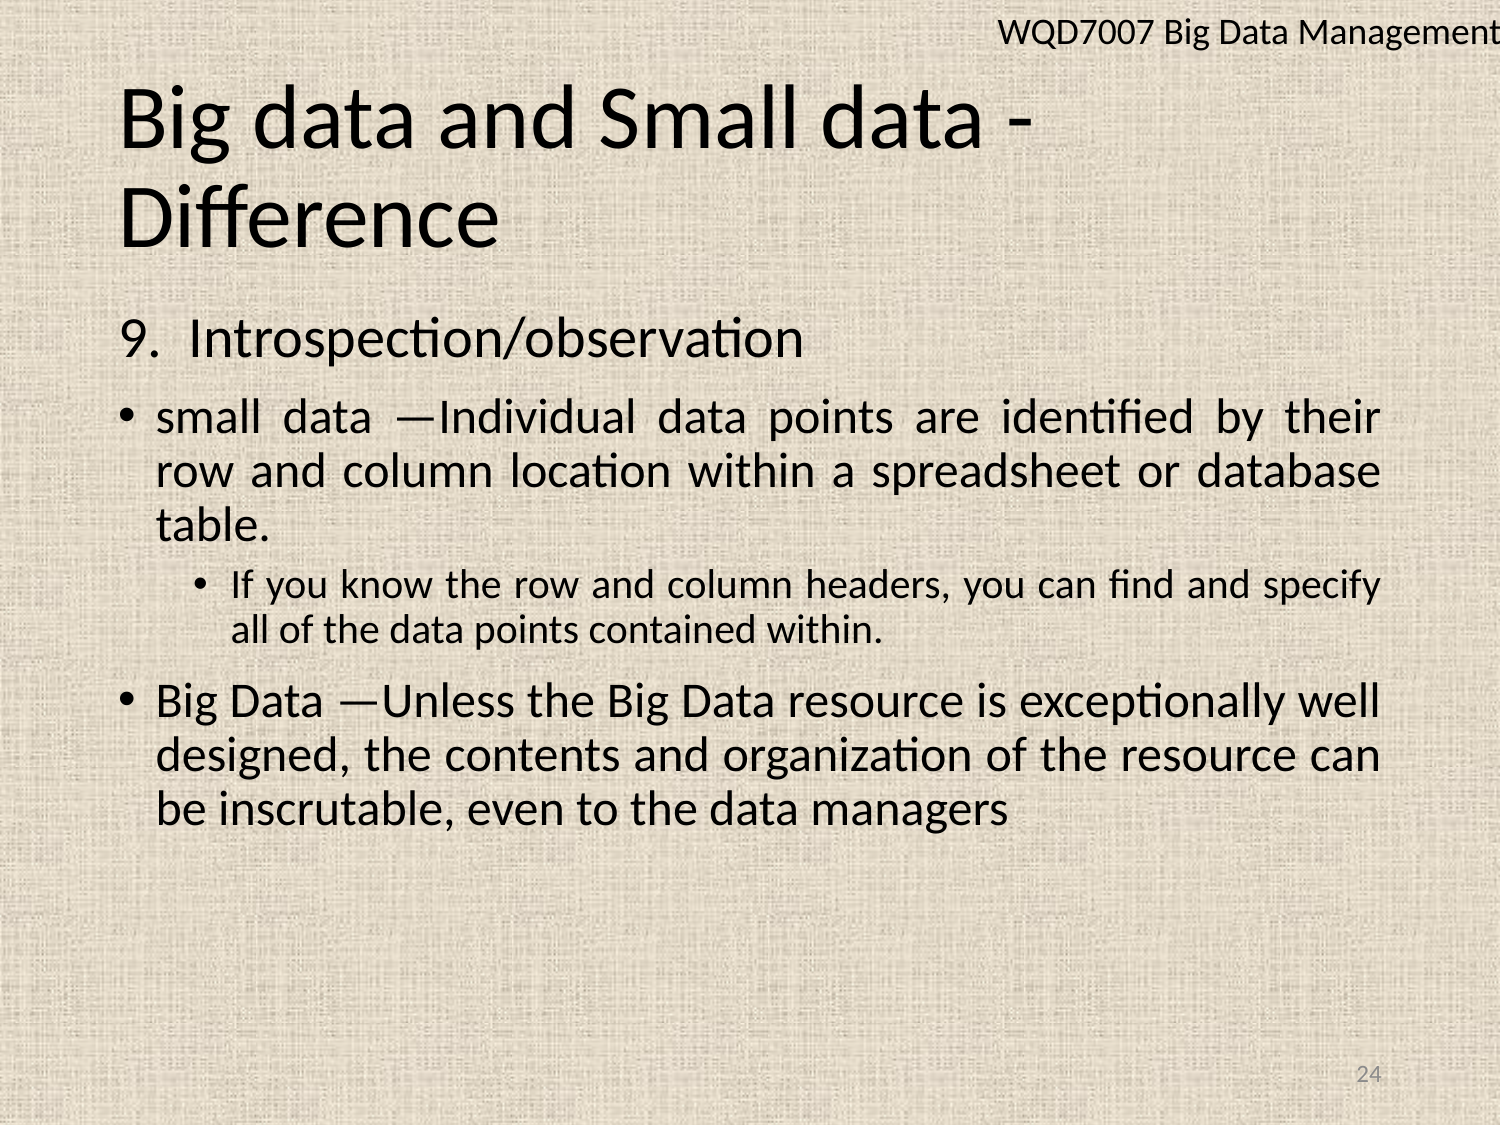

WQD7007 Big Data Management
# Big data and Small data - Difference
9.  Introspection/observation
small data —Individual data points are identified by their row and column location within a spreadsheet or database table.
If you know the row and column headers, you can find and specify all of the data points contained within.
Big Data —Unless the Big Data resource is exceptionally well designed, the contents and organization of the resource can be inscrutable, even to the data managers

24